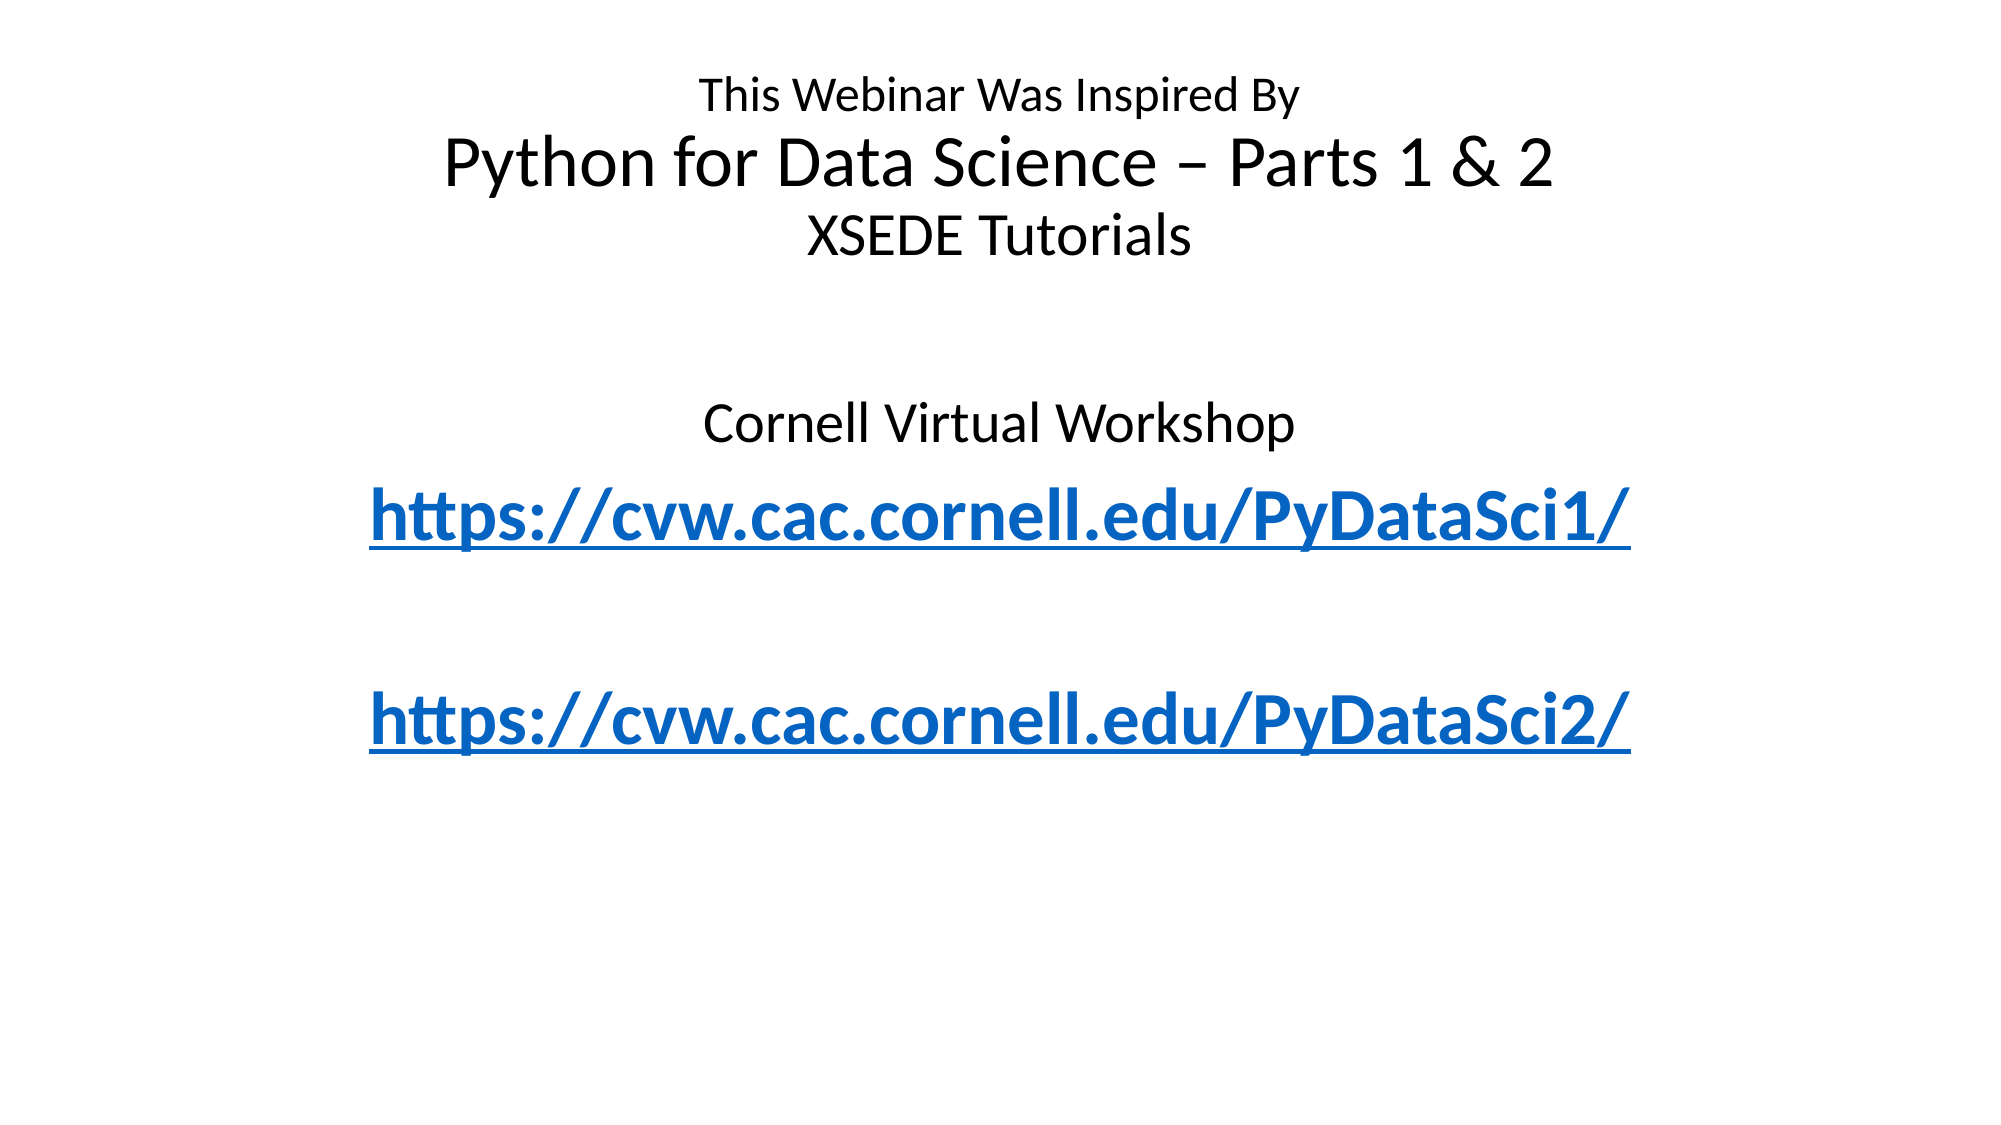

# This Webinar Was Inspired By Python for Data Science – Parts 1 & 2 XSEDE Tutorials
Cornell Virtual Workshop
https://cvw.cac.cornell.edu/PyDataSci1/

https://cvw.cac.cornell.edu/PyDataSci2/